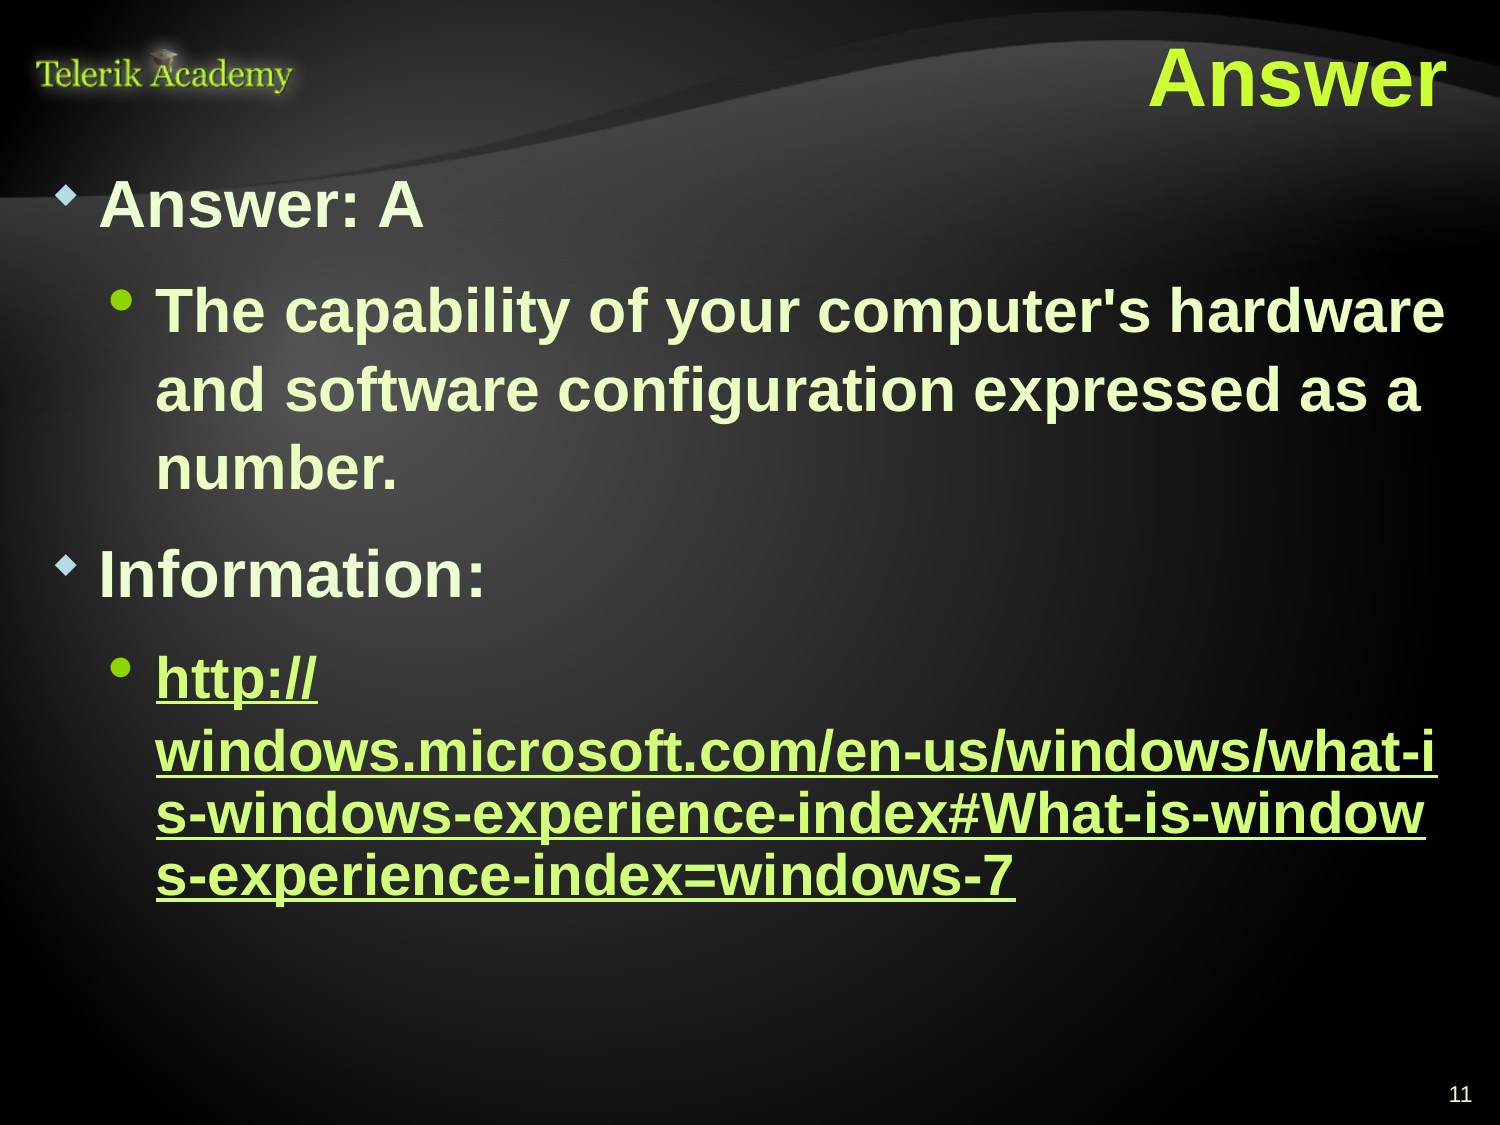

# Answer
Answer: A
The capability of your computer's hardware and software configuration expressed as a number.
Information:
http://windows.microsoft.com/en-us/windows/what-is-windows-experience-index#What-is-windows-experience-index=windows-7

11